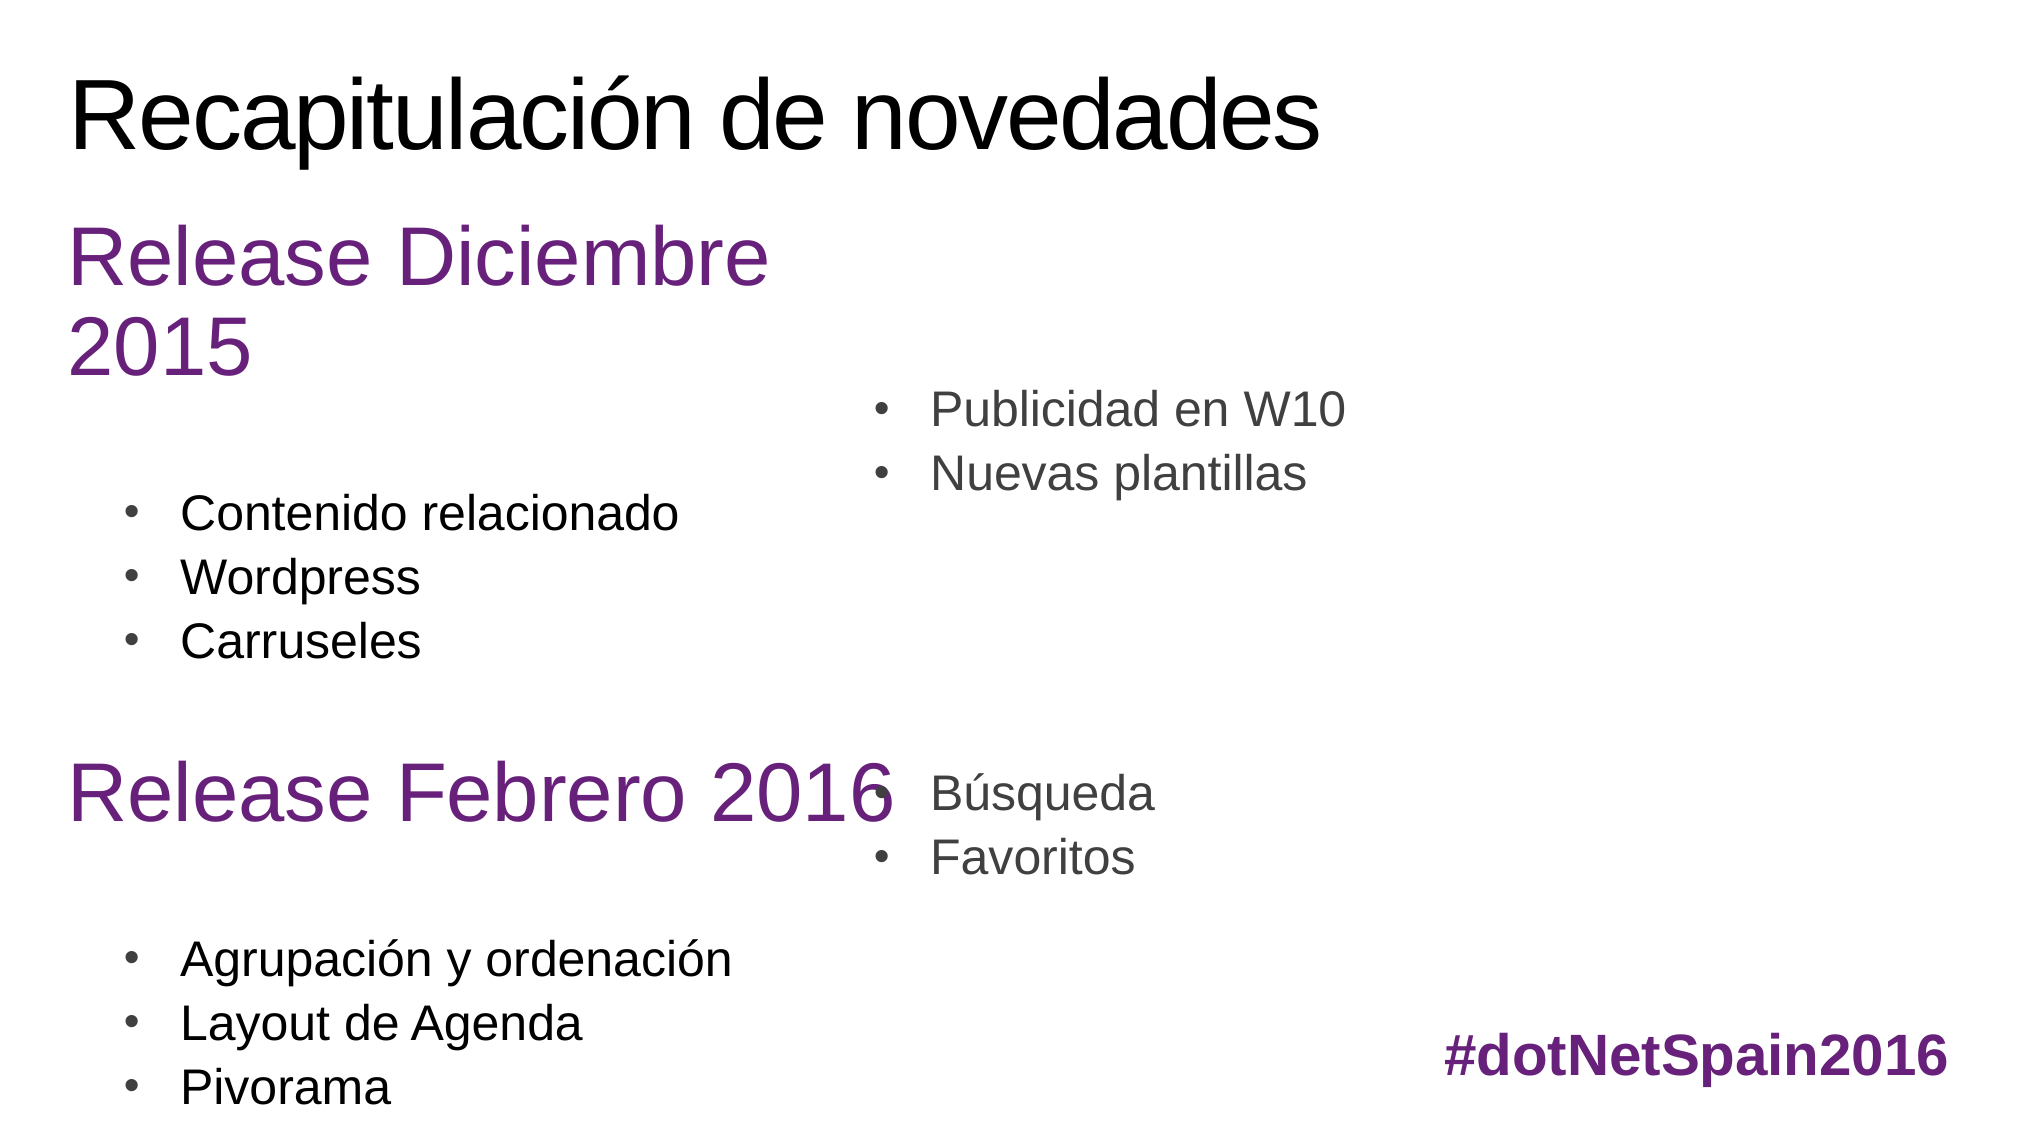

# Recapitulación de novedades
Release Diciembre 2015

Contenido relacionado
Wordpress
Carruseles

Release Febrero 2016

Agrupación y ordenación
Layout de Agenda
Pivorama

Publicidad en W10
Nuevas plantillas

Búsqueda
Favoritos